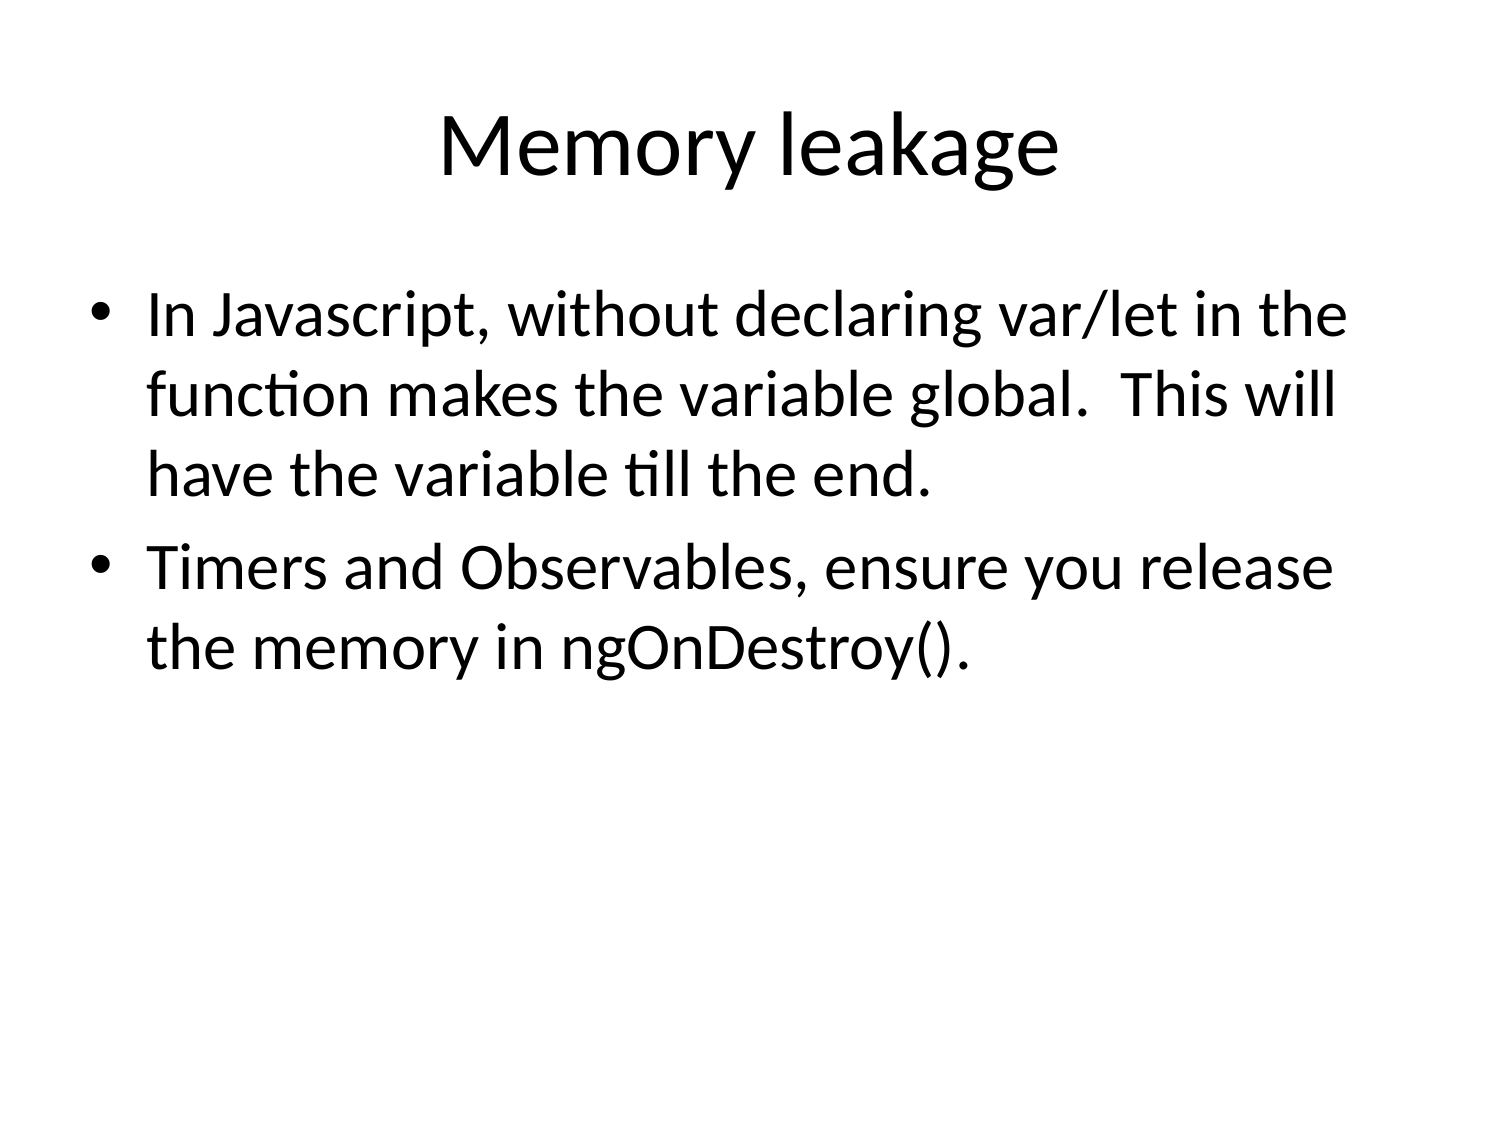

# Memory leakage
In Javascript, without declaring var/let in the function makes the variable global.  This will have the variable till the end.
Timers and Observables, ensure you release the memory in ngOnDestroy().